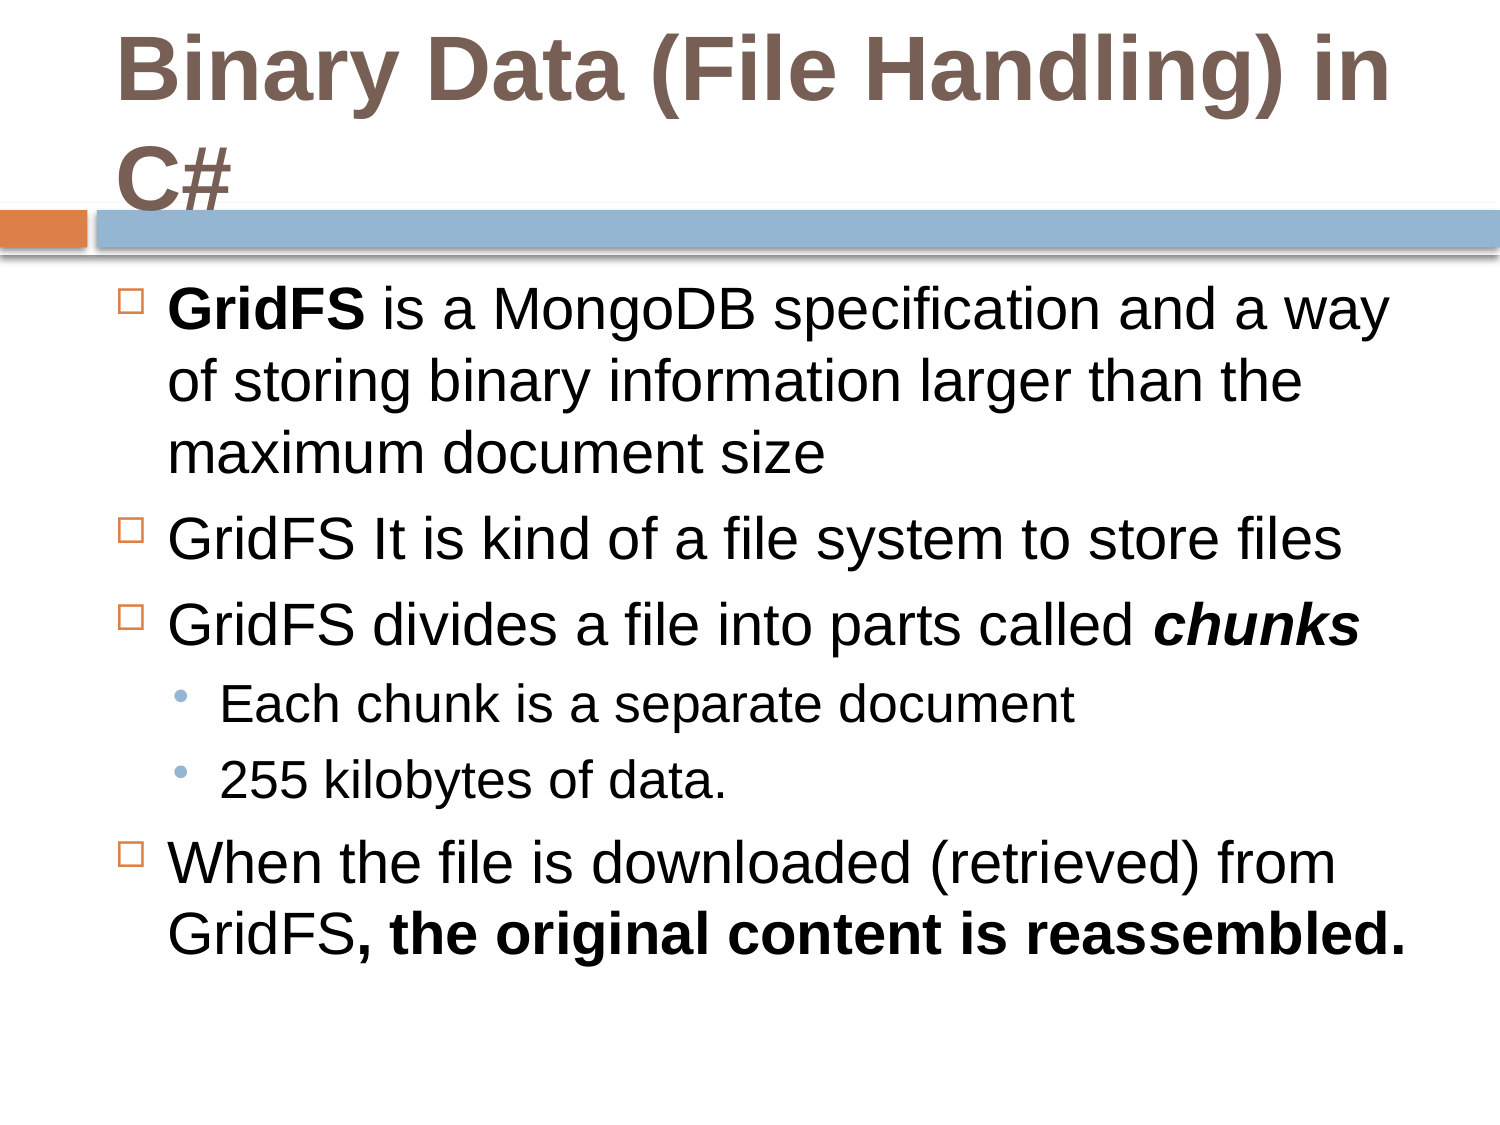

# Binary Data (File Handling) in C#
GridFS is a MongoDB specification and a way of storing binary information larger than the maximum document size
GridFS It is kind of a file system to store files
GridFS divides a file into parts called chunks
Each chunk is a separate document
255 kilobytes of data.
When the file is downloaded (retrieved) from GridFS, the original content is reassembled.